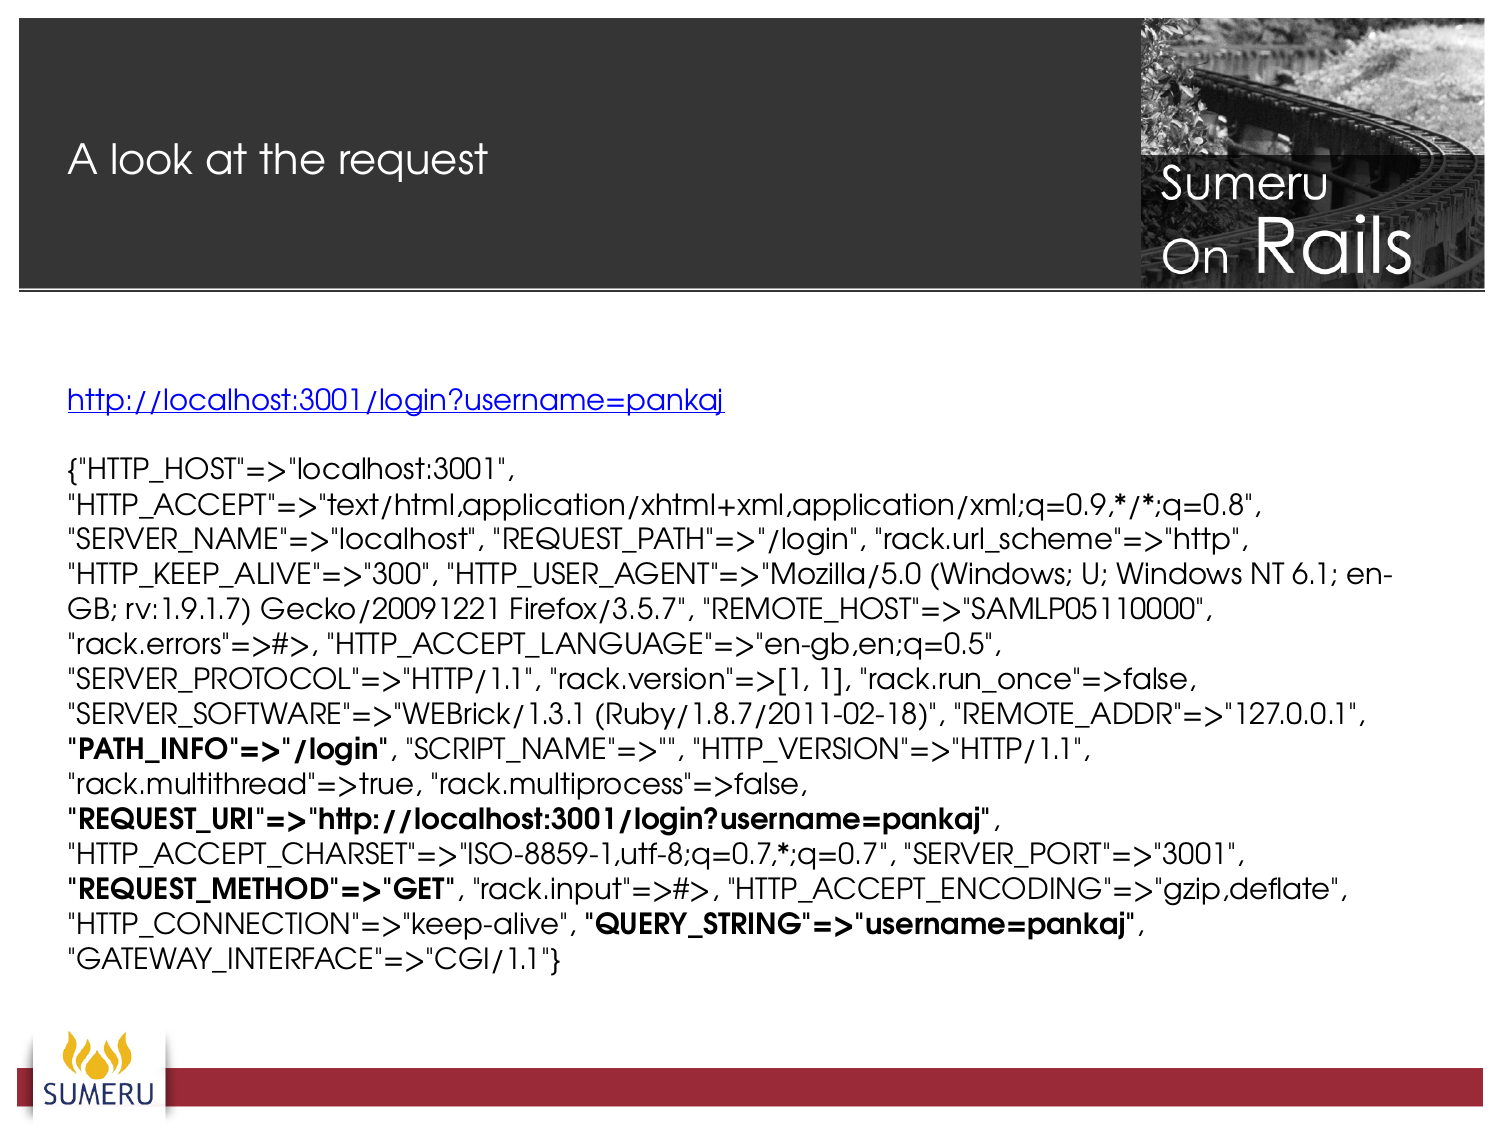

A look at the request
http://localhost:3001/login?username=pankaj

{"HTTP_HOST"=>"localhost:3001", "HTTP_ACCEPT"=>"text/html,application/xhtml+xml,application/xml;q=0.9,*/*;q=0.8", "SERVER_NAME"=>"localhost", "REQUEST_PATH"=>"/login", "rack.url_scheme"=>"http", "HTTP_KEEP_ALIVE"=>"300", "HTTP_USER_AGENT"=>"Mozilla/5.0 (Windows; U; Windows NT 6.1; en-GB; rv:1.9.1.7) Gecko/20091221 Firefox/3.5.7", "REMOTE_HOST"=>"SAMLP05110000", "rack.errors"=>#>, "HTTP_ACCEPT_LANGUAGE"=>"en-gb,en;q=0.5", "SERVER_PROTOCOL"=>"HTTP/1.1", "rack.version"=>[1, 1], "rack.run_once"=>false, "SERVER_SOFTWARE"=>"WEBrick/1.3.1 (Ruby/1.8.7/2011-02-18)", "REMOTE_ADDR"=>"127.0.0.1", "PATH_INFO"=>"/login", "SCRIPT_NAME"=>"", "HTTP_VERSION"=>"HTTP/1.1", "rack.multithread"=>true, "rack.multiprocess"=>false, "REQUEST_URI"=>"http://localhost:3001/login?username=pankaj", "HTTP_ACCEPT_CHARSET"=>"ISO-8859-1,utf-8;q=0.7,*;q=0.7", "SERVER_PORT"=>"3001", "REQUEST_METHOD"=>"GET", "rack.input"=>#>, "HTTP_ACCEPT_ENCODING"=>"gzip,deflate", "HTTP_CONNECTION"=>"keep-alive", "QUERY_STRING"=>"username=pankaj", "GATEWAY_INTERFACE"=>"CGI/1.1"}